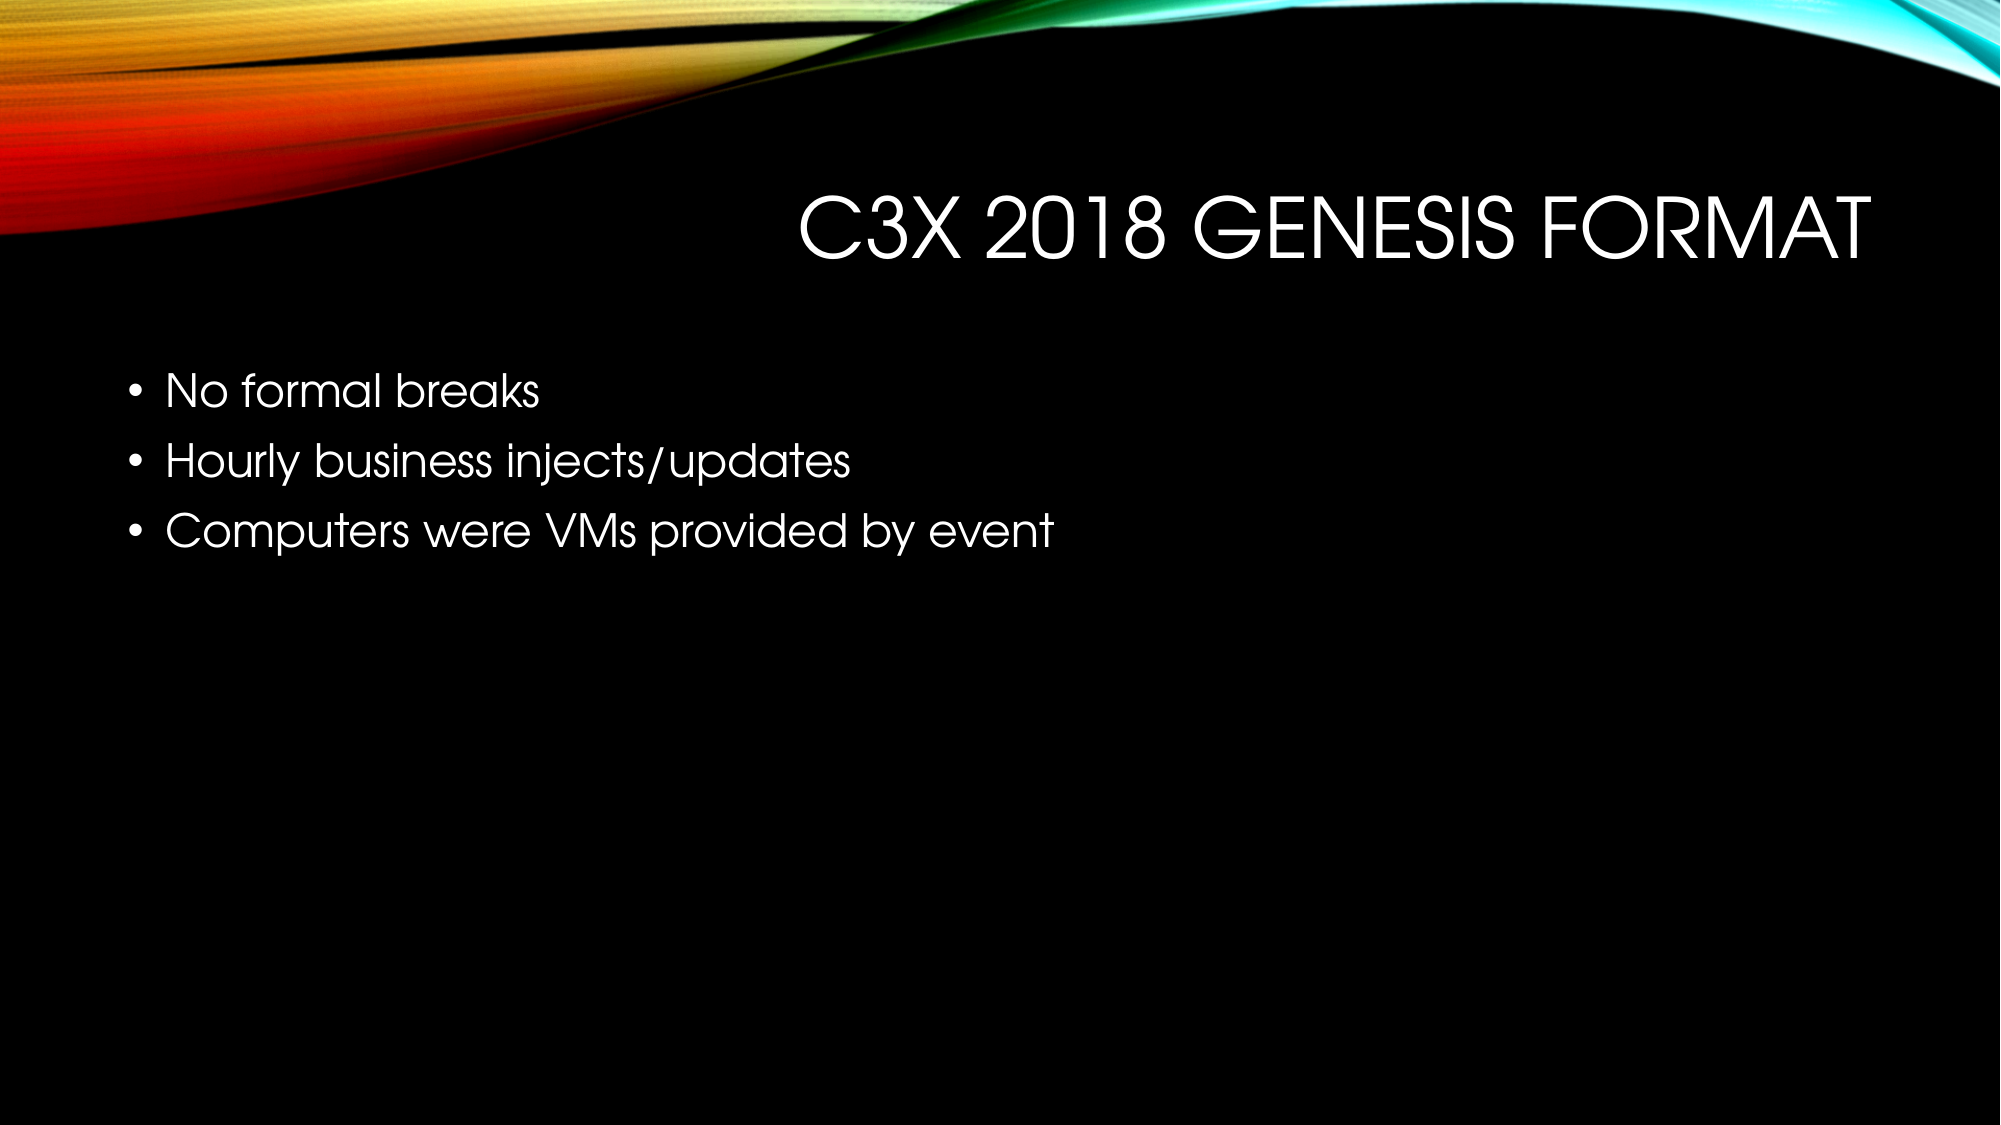

# C3X 2018 Genesis Format
No formal breaks
Hourly business injects/updates
Computers were VMs provided by event